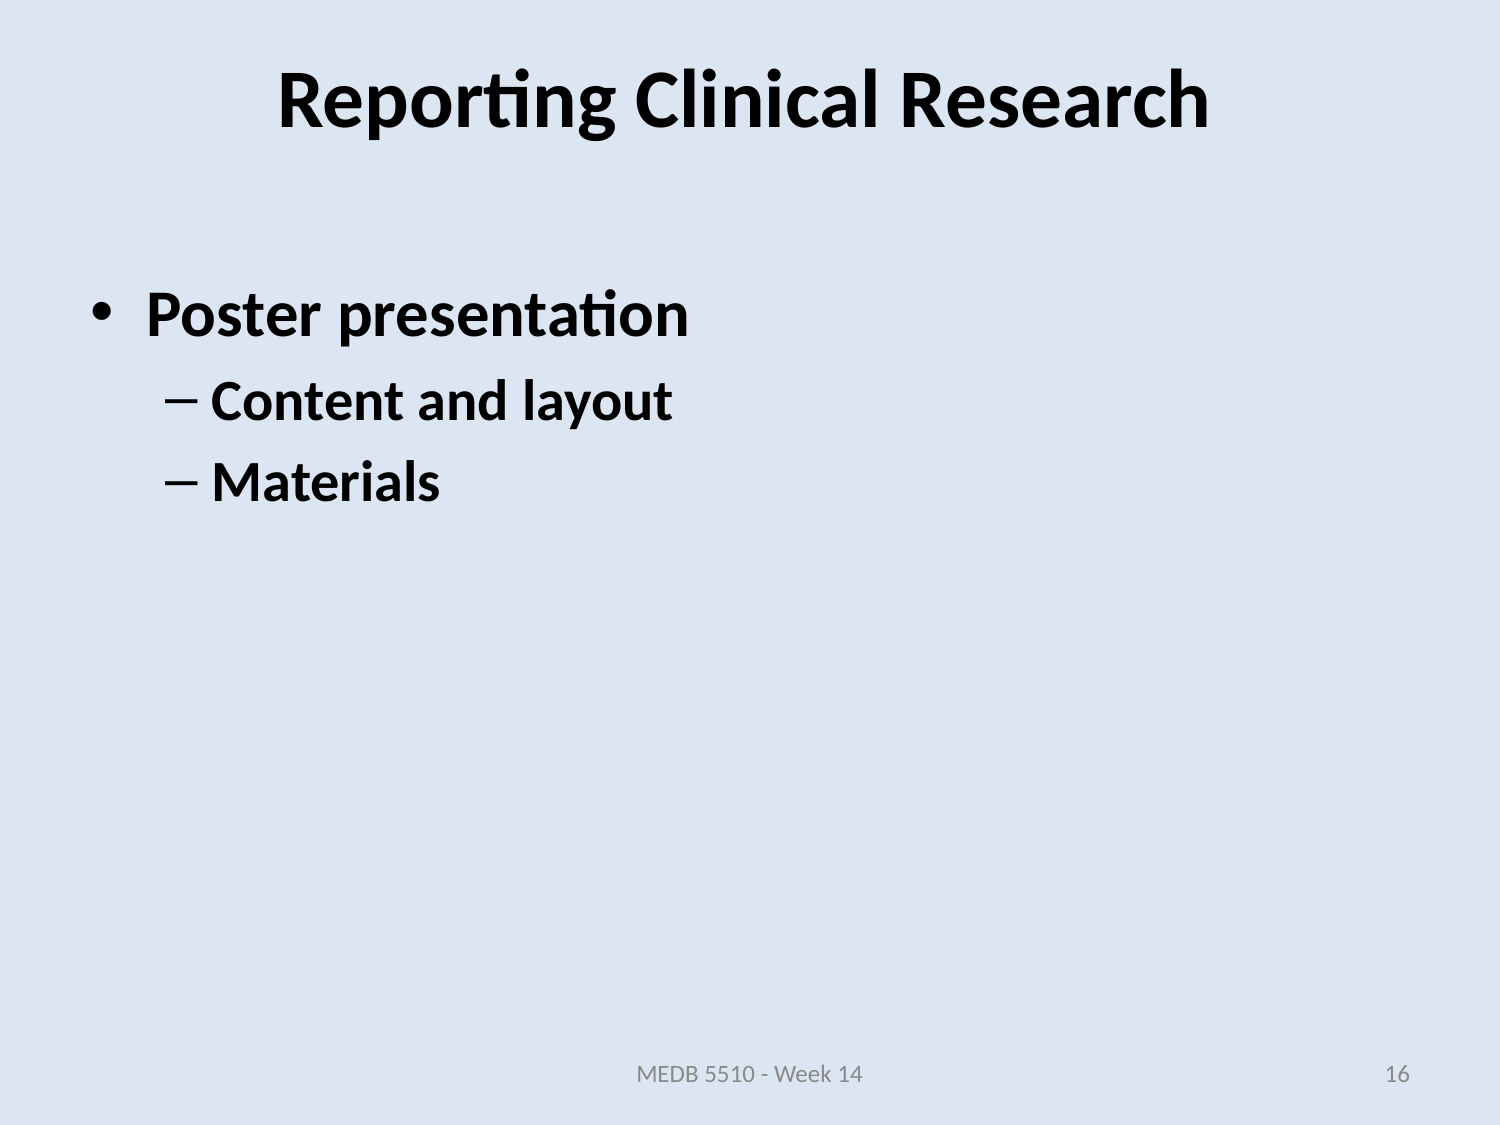

Poster presentation
Content and layout
Materials

Reporting Clinical Research
MEDB 5510 - Week 14
16